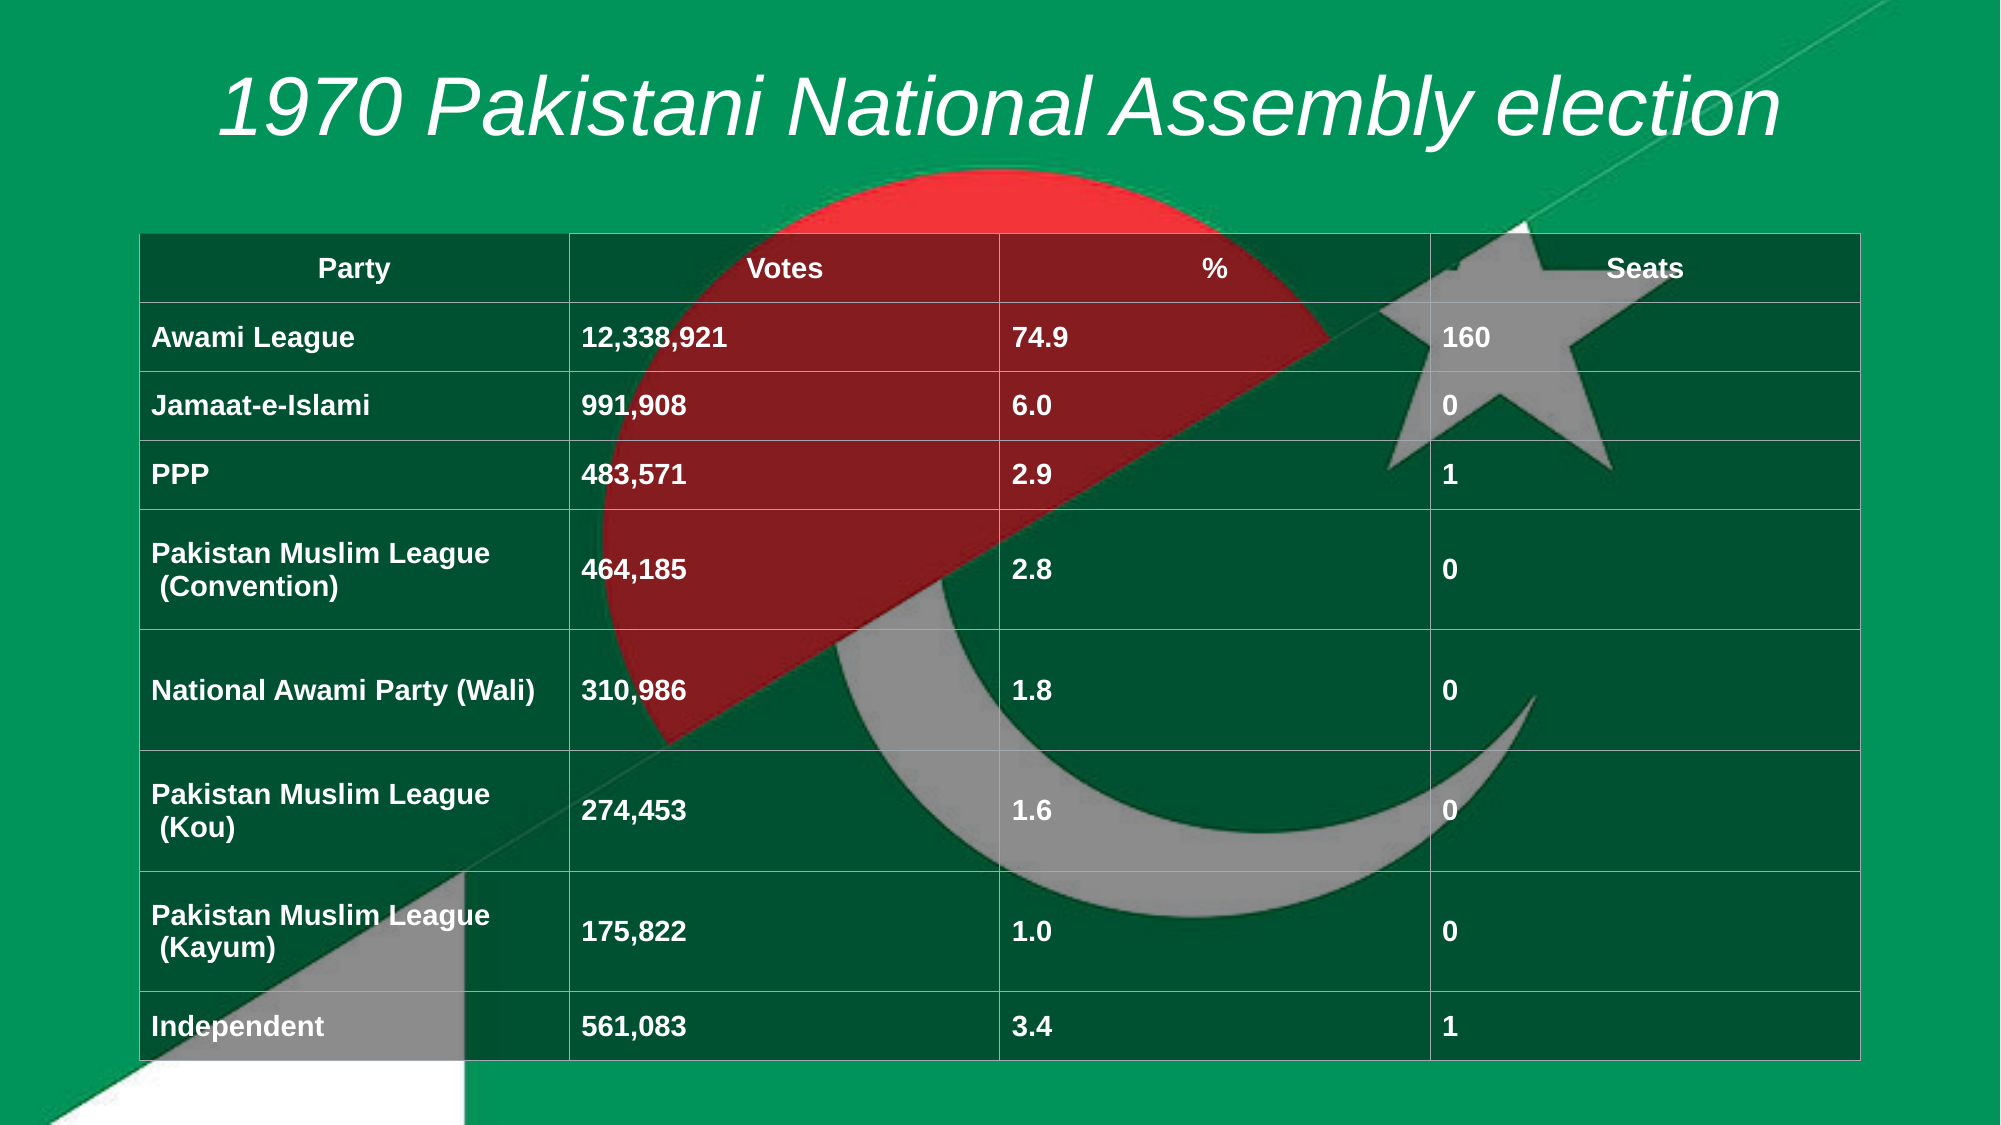

# 1970 Pakistani National Assembly election
| Party | Votes | % | Seats |
| --- | --- | --- | --- |
| Awami League | 12,338,921 | 74.9 | 160 |
| Jamaat-e-Islami | 991,908 | 6.0 | 0 |
| PPP | 483,571 | 2.9 | 1 |
| Pakistan Muslim League (Convention) | 464,185 | 2.8 | 0 |
| National Awami Party (Wali) | 310,986 | 1.8 | 0 |
| Pakistan Muslim League (Kou) | 274,453 | 1.6 | 0 |
| Pakistan Muslim League (Kayum) | 175,822 | 1.0 | 0 |
| Independent | 561,083 | 3.4 | 1 |